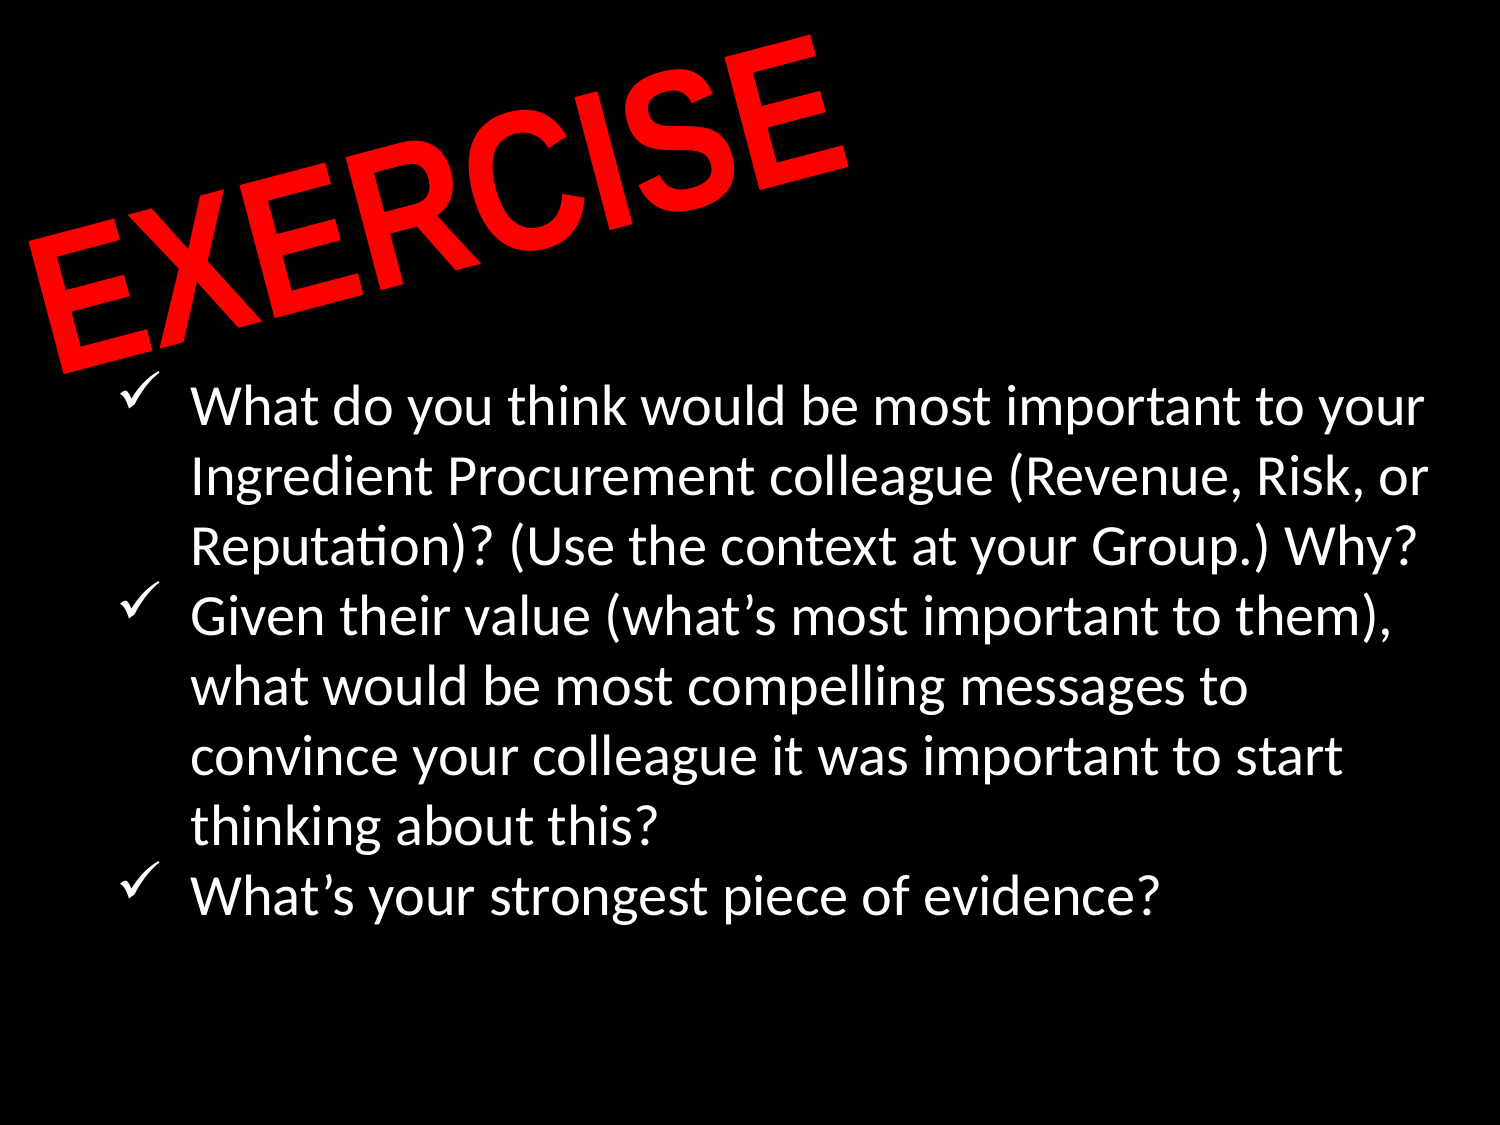

EXERCISE
What do you think would be most important to your Ingredient Procurement colleague (Revenue, Risk, or Reputation)? (Use the context at your Group.) Why?
Given their value (what’s most important to them), what would be most compelling messages to convince your colleague it was important to start thinking about this?
What’s your strongest piece of evidence?